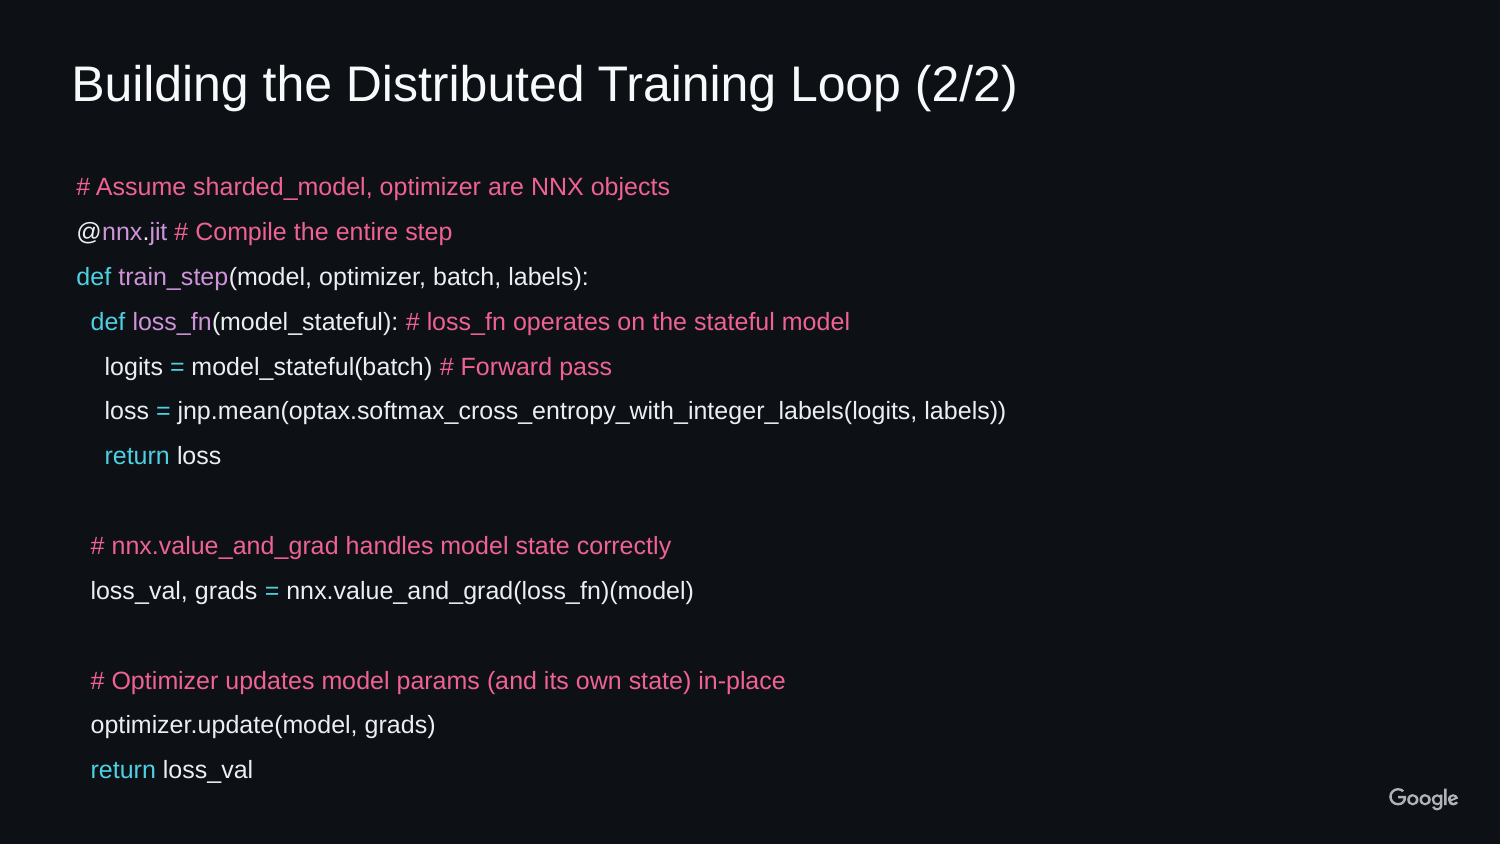

Building the Distributed Training Loop (2/2)
# Assume sharded_model, optimizer are NNX objects
@nnx.jit # Compile the entire step
def train_step(model, optimizer, batch, labels):
  def loss_fn(model_stateful): # loss_fn operates on the stateful model
    logits = model_stateful(batch) # Forward pass
    loss = jnp.mean(optax.softmax_cross_entropy_with_integer_labels(logits, labels))
    return loss

  # nnx.value_and_grad handles model state correctly
  loss_val, grads = nnx.value_and_grad(loss_fn)(model)

  # Optimizer updates model params (and its own state) in-place
  optimizer.update(model, grads)
  return loss_val